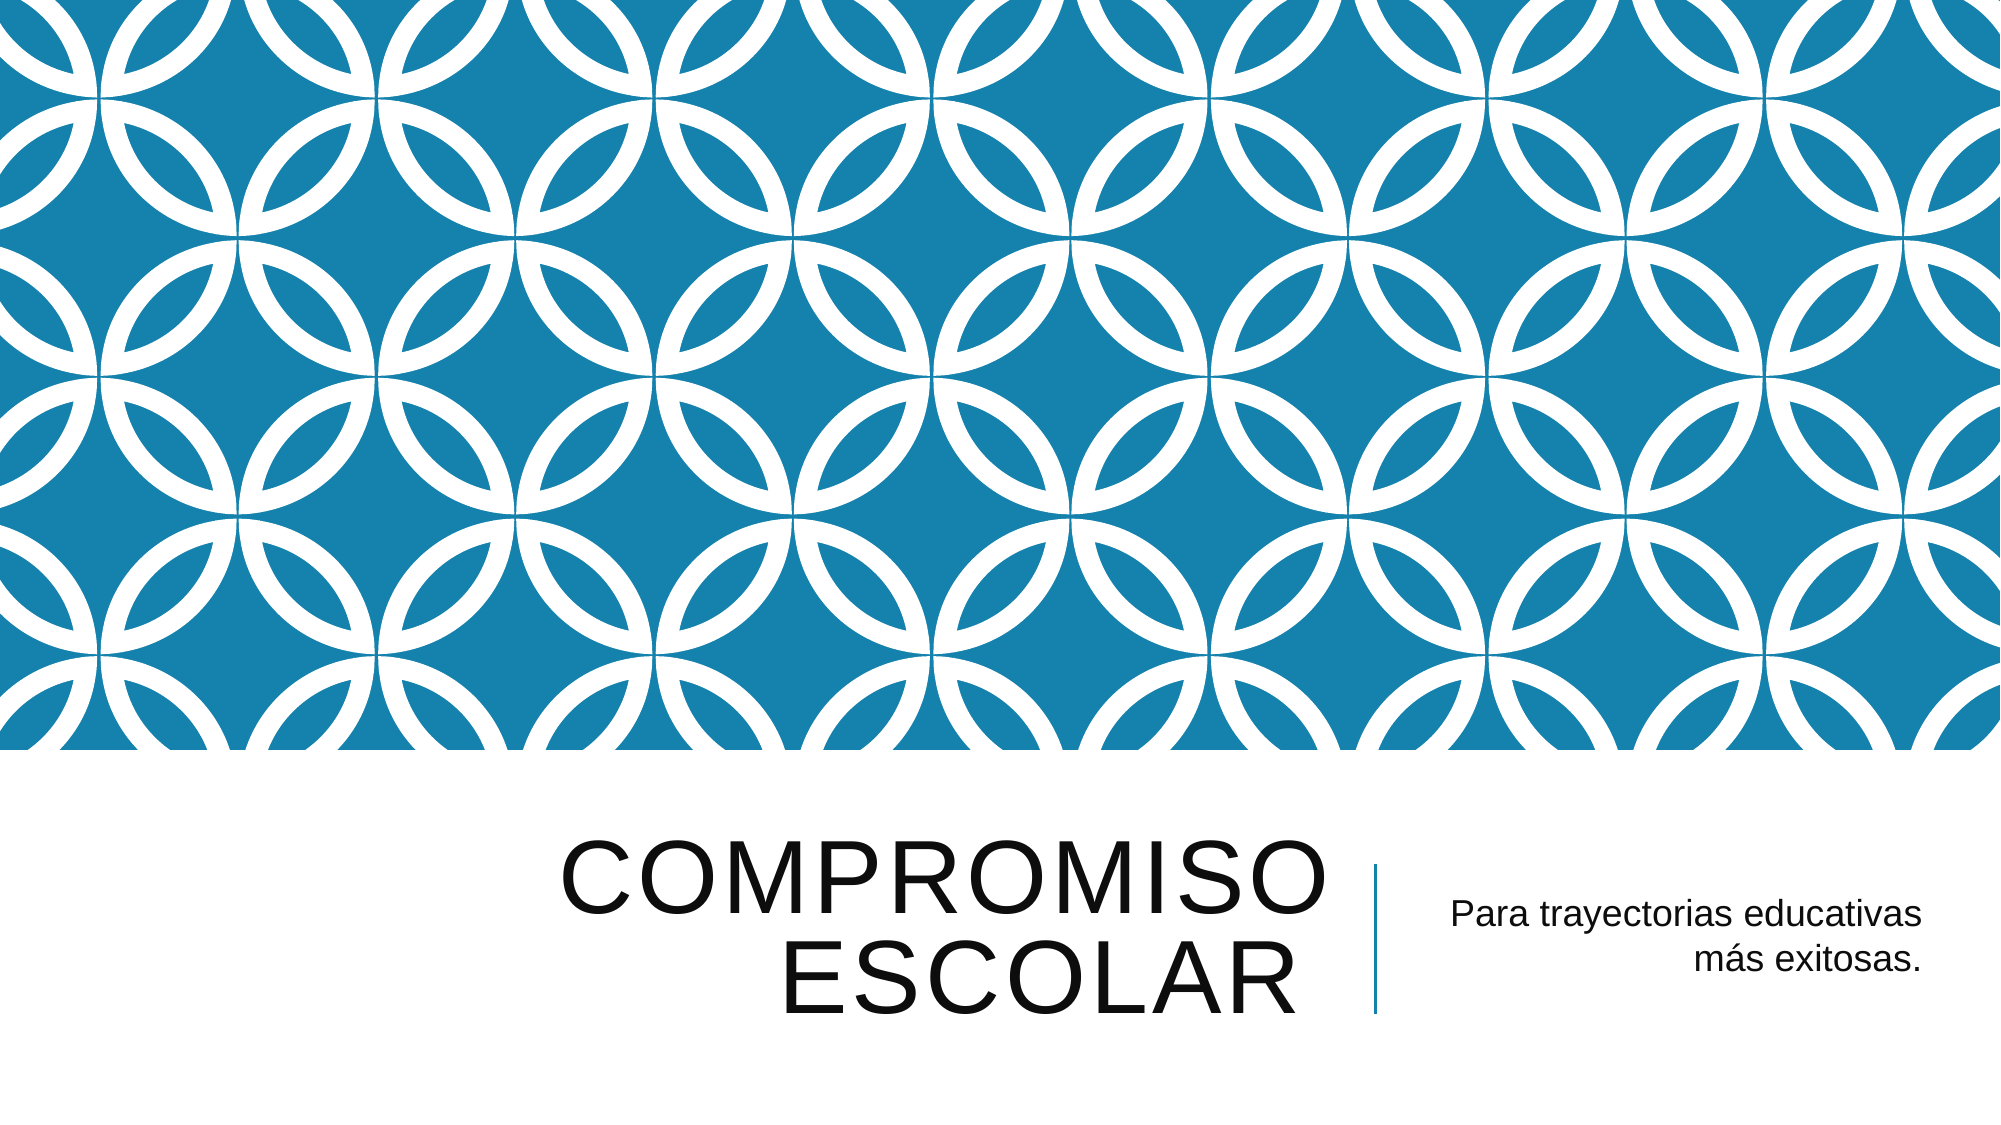

# Compromiso Escolar
Para trayectorias educativas más exitosas.